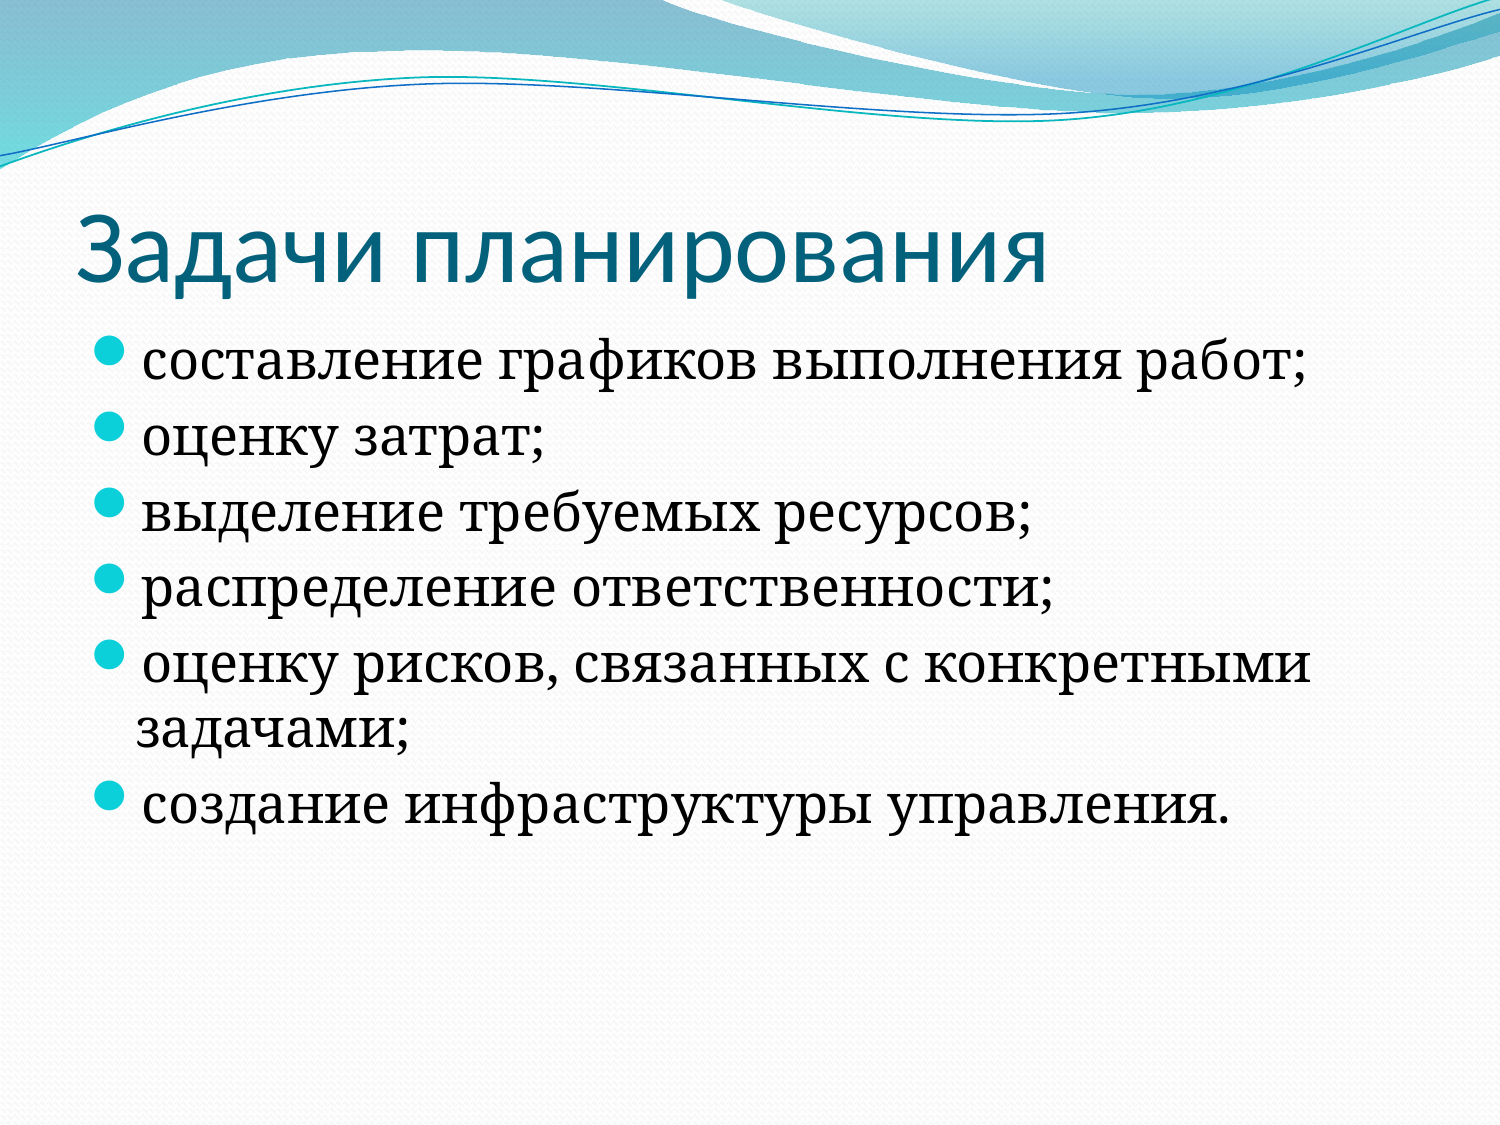

# Задачи планирования
составление графиков выполнения работ;
оценку затрат;
выделение требуемых ресурсов;
распределение ответственности;
оценку рисков, связанных с конкретными задачами;
создание инфраструктуры управления.